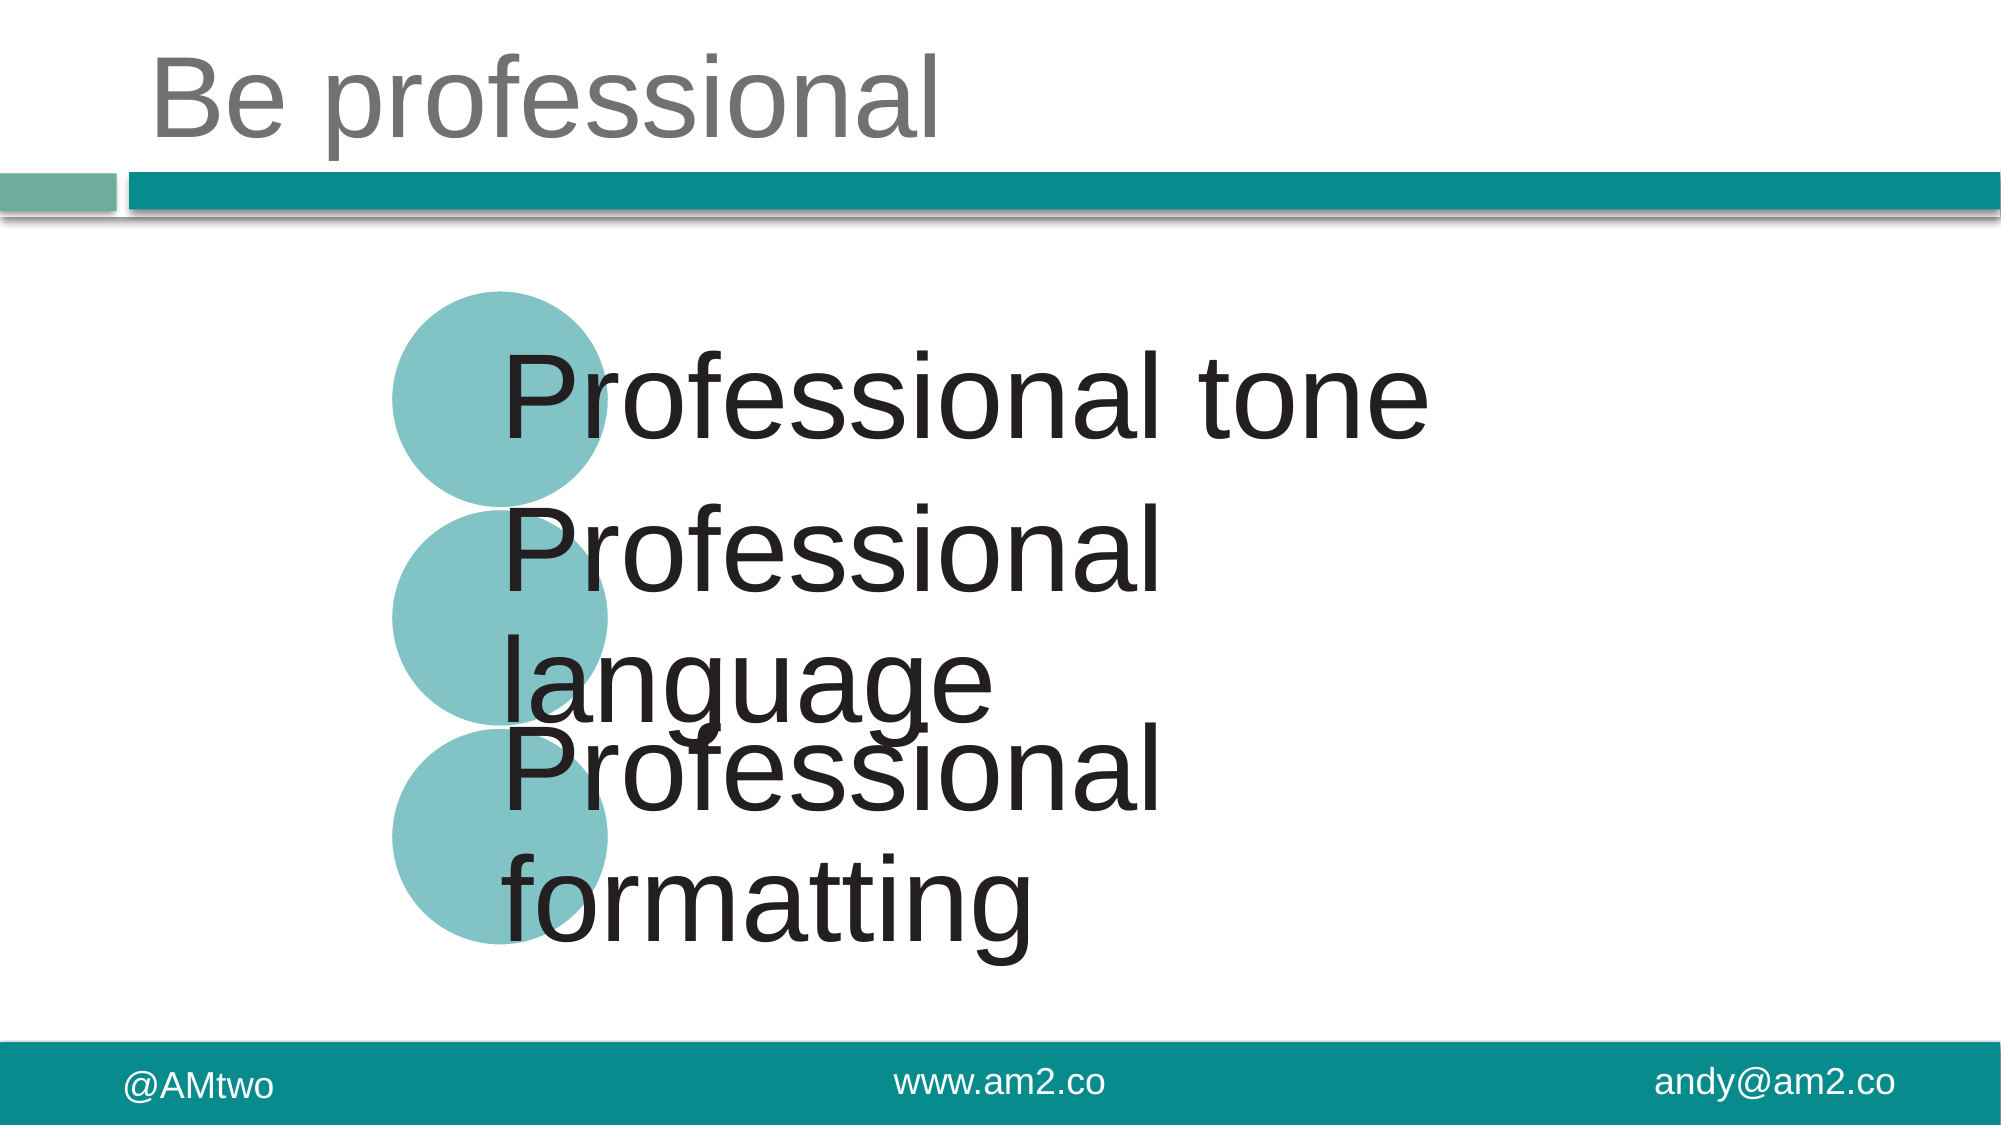

# Be professional
Professional tone
Professional language
Professional formatting